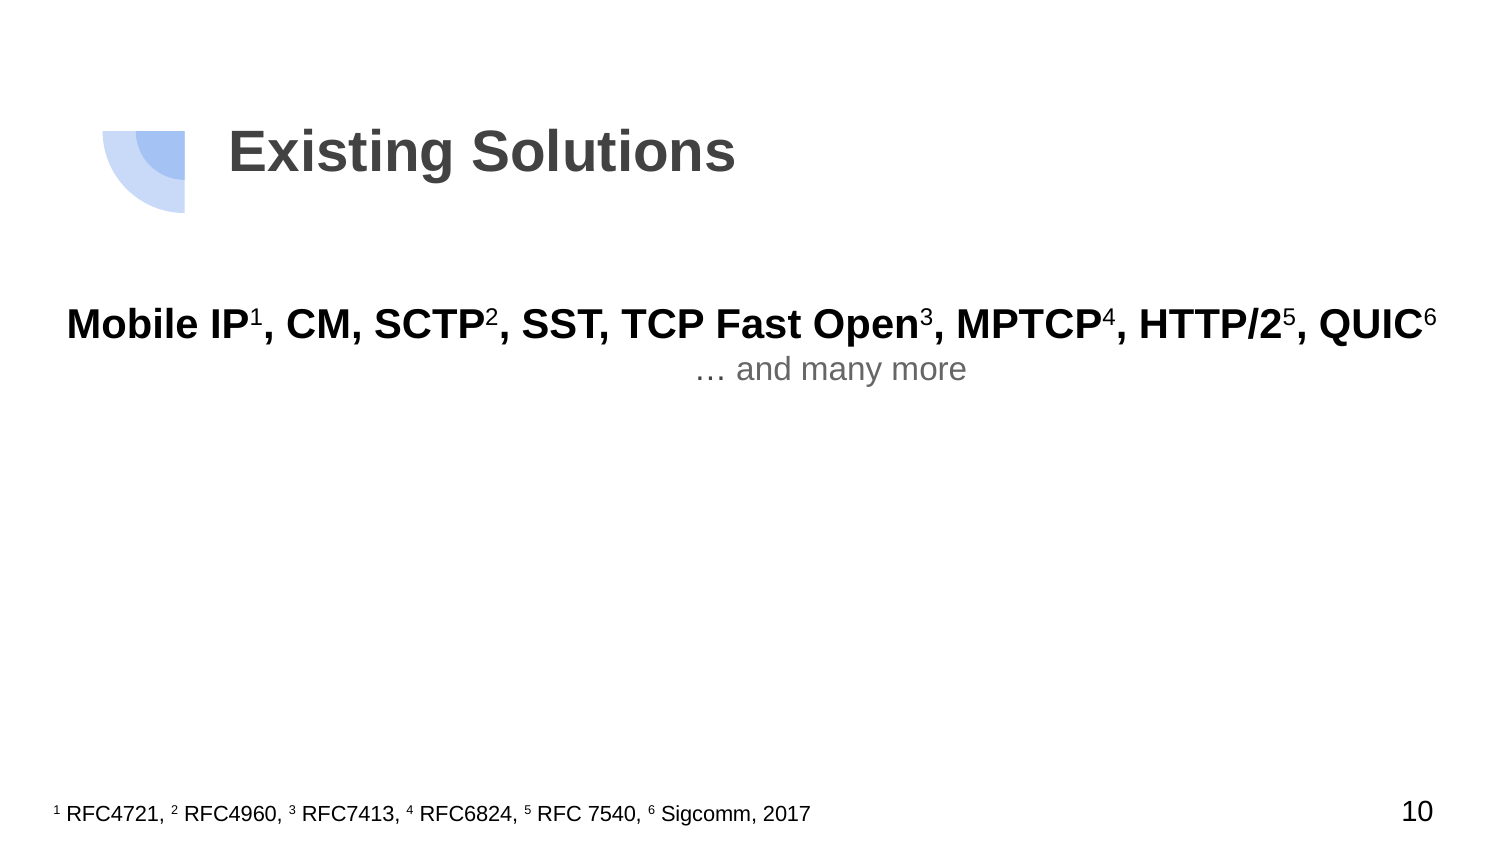

# Existing Solutions
Mobile IP1, CM, SCTP2, SST, TCP Fast Open3, MPTCP4, HTTP/25, QUIC6
                 … and many more

10
1 RFC4721, 2 RFC4960, 3 RFC7413, 4 RFC6824, 5 RFC 7540, 6 Sigcomm, 2017